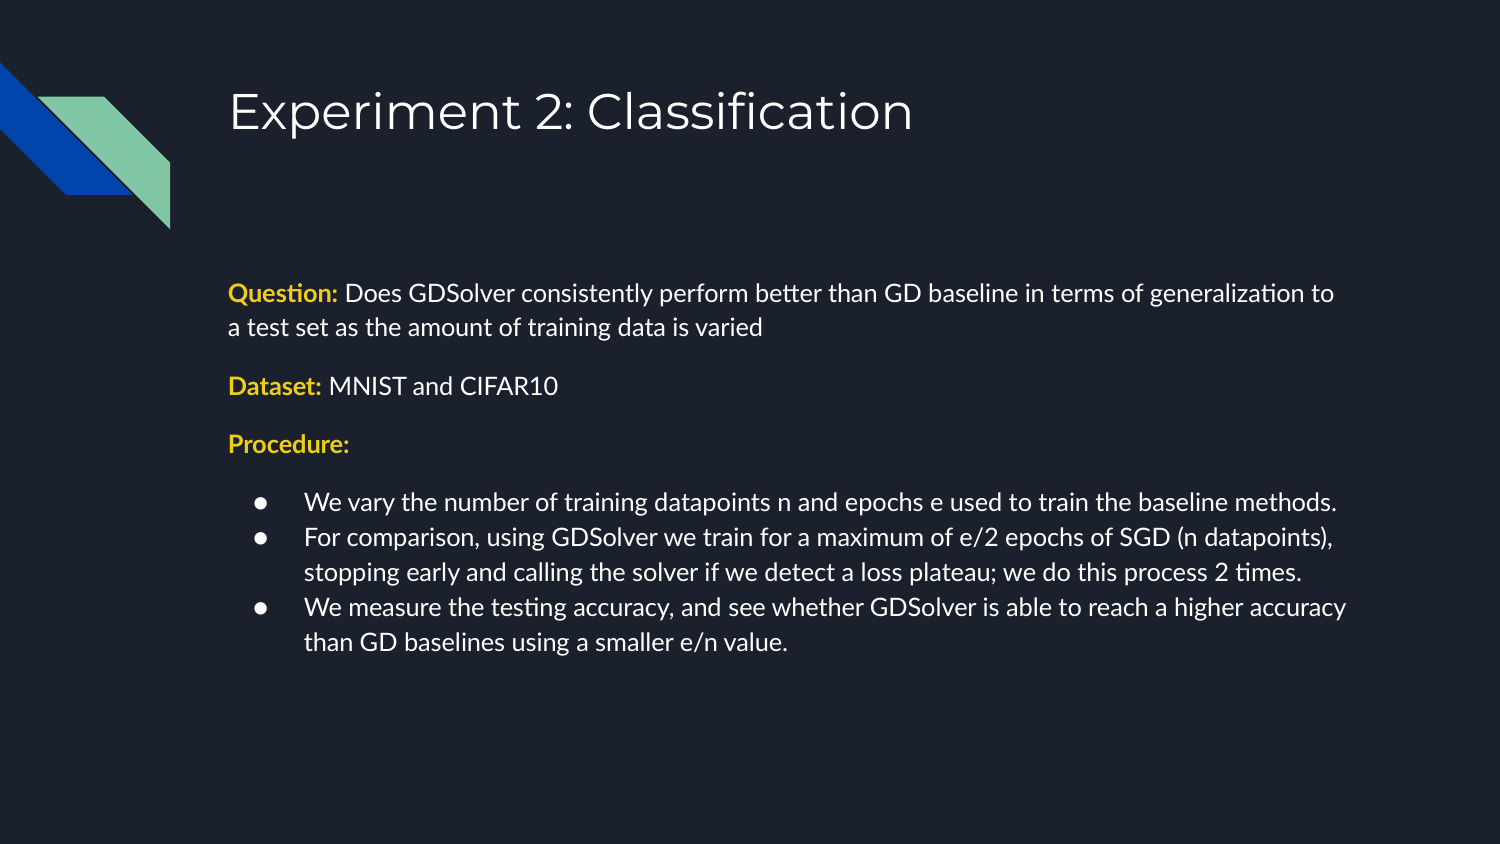

# Experiment 2: Classification
Question: Does GDSolver consistently perform better than GD baseline in terms of generalization to a test set as the amount of training data is varied
Dataset: MNIST and CIFAR10
Procedure:
We vary the number of training datapoints n and epochs e used to train the baseline methods.
For comparison, using GDSolver we train for a maximum of e/2 epochs of SGD (n datapoints), stopping early and calling the solver if we detect a loss plateau; we do this process 2 times.
We measure the testing accuracy, and see whether GDSolver is able to reach a higher accuracy than GD baselines using a smaller e/n value.